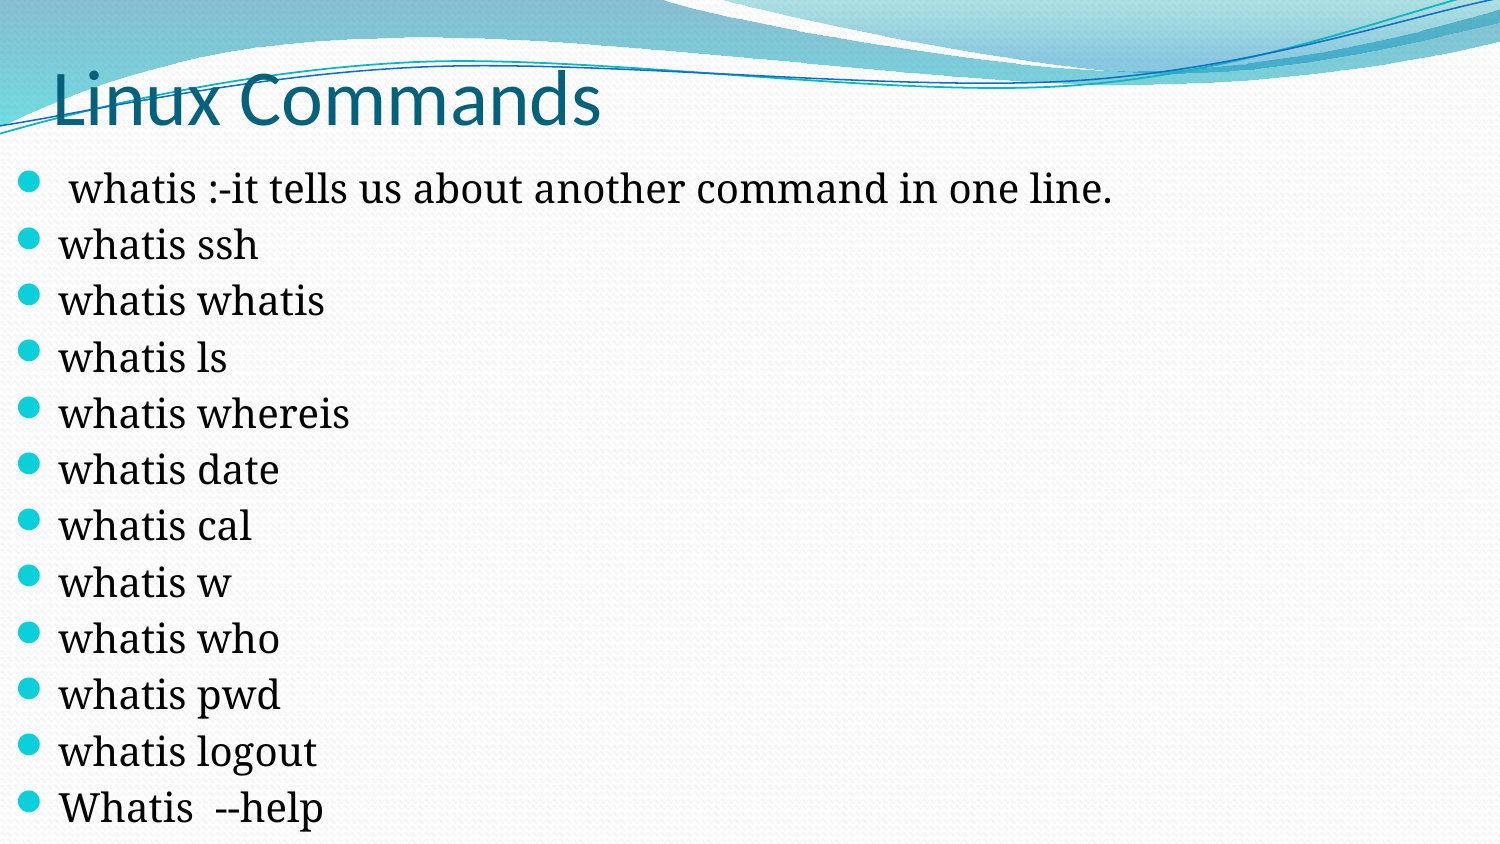

# Linux Commands
 whatis :-it tells us about another command in one line.
whatis ssh
whatis whatis
whatis ls
whatis whereis
whatis date
whatis cal
whatis w
whatis who
whatis pwd
whatis logout
Whatis  --help